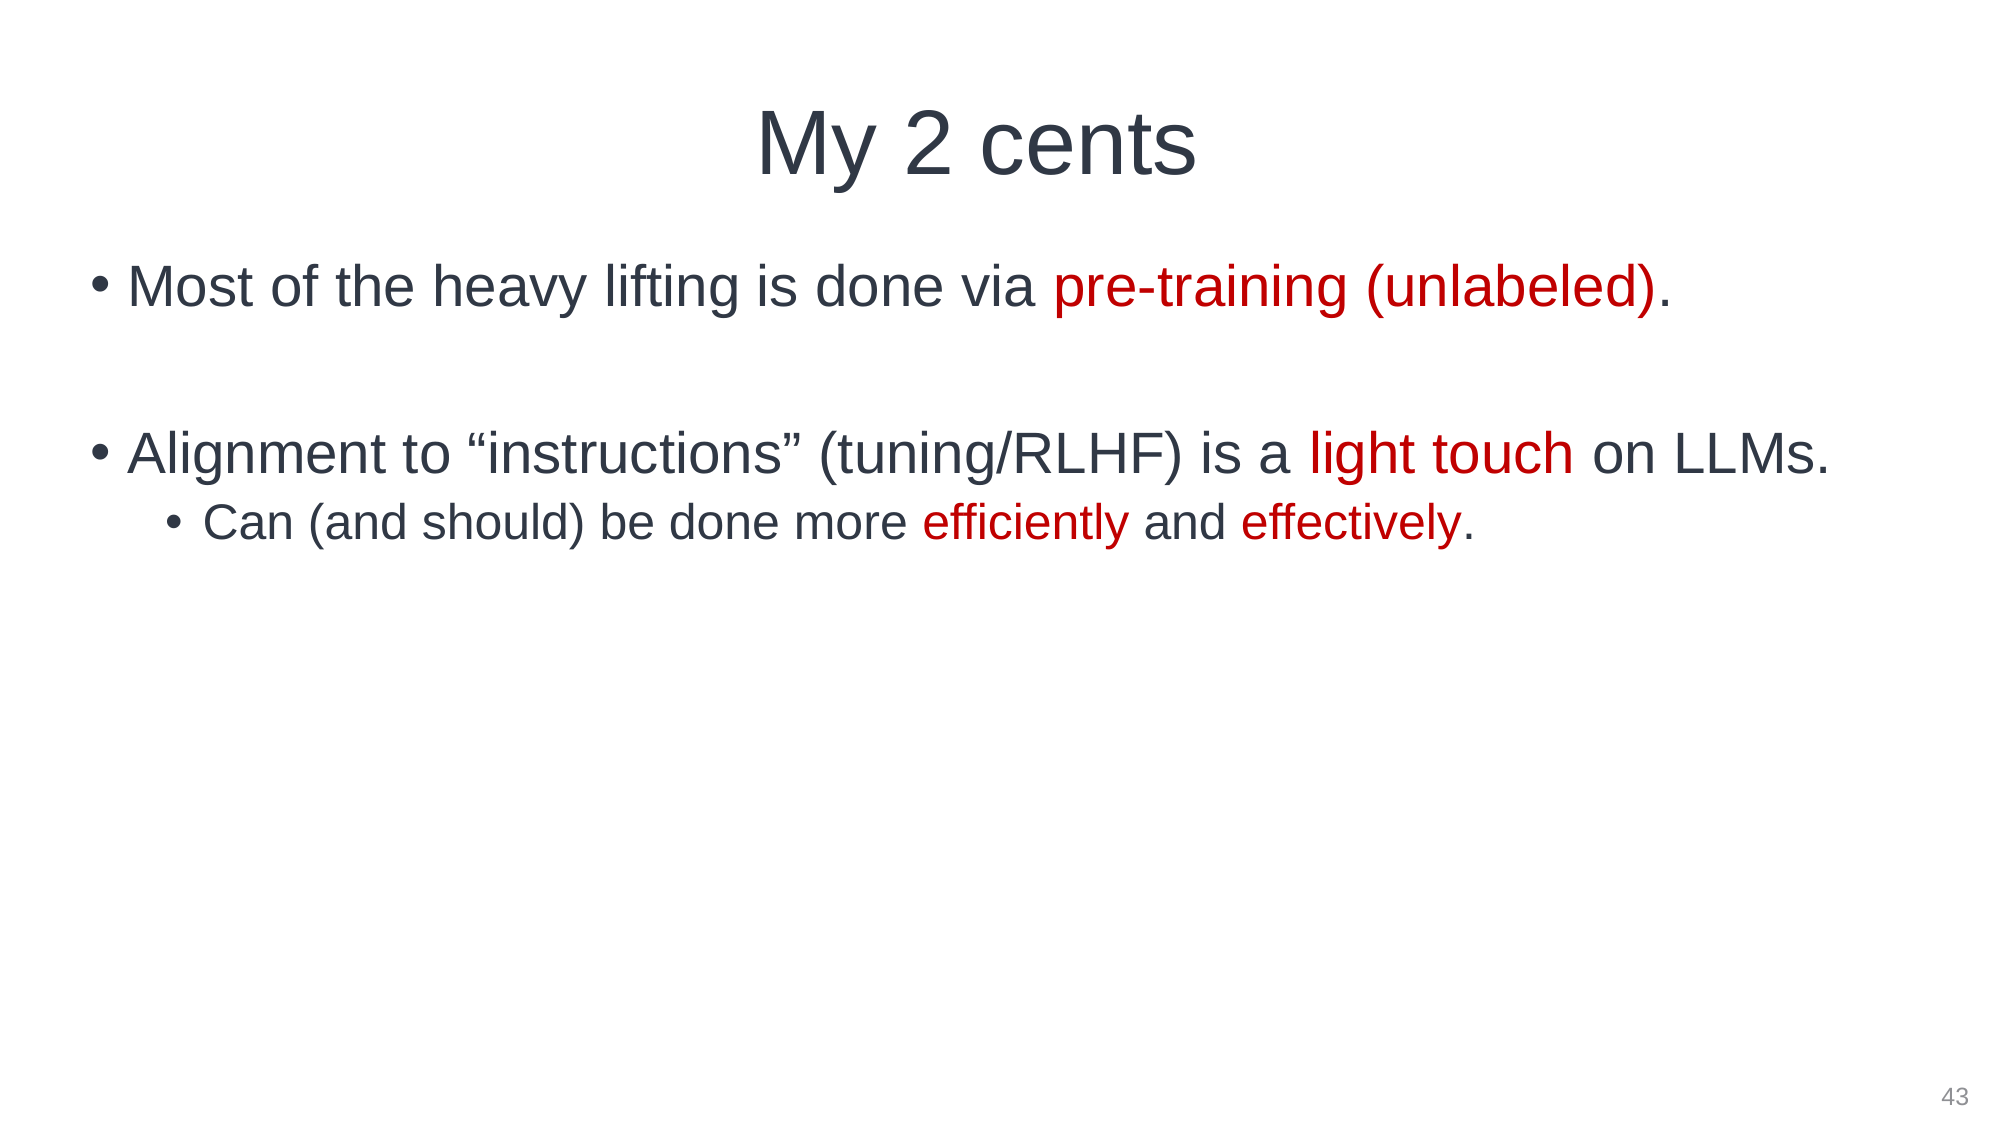

# My 2 cents
Most of the heavy lifting is done via pre-training (unlabeled).

Alignment to “instructions” (tuning/RLHF) is a light touch on LLMs.
Can (and should) be done more efficiently and effectively.

43